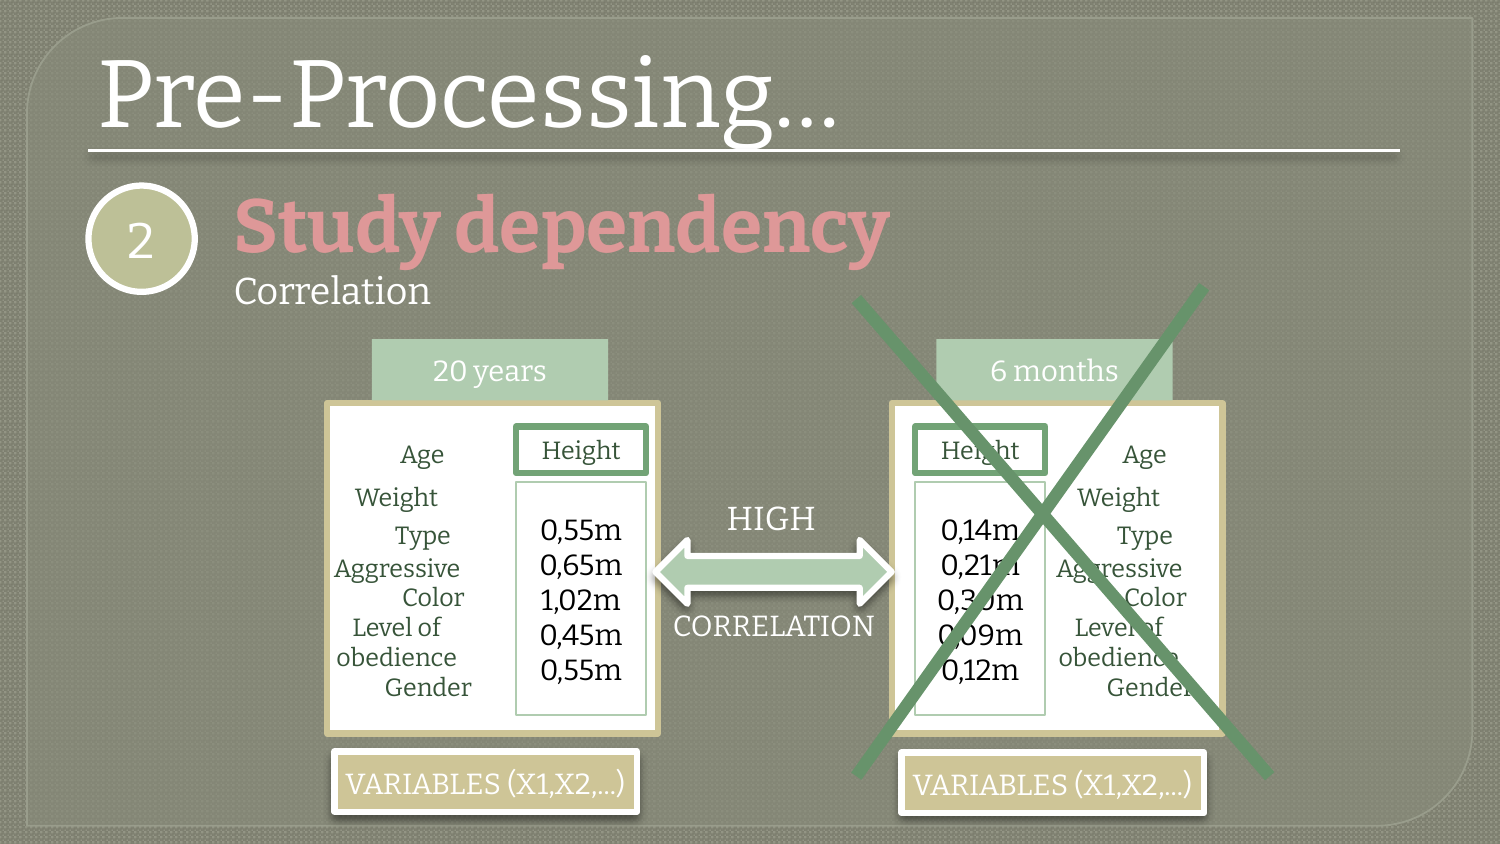

# Pre-Processing…
Study dependency
Correlation

2
20 years

Height
Age
Weight
Type
Aggressive
Level of obedience
Gender
0,55m
0,65m
1,02m
0,45m
0,55m
Color
6 months

Height
Age
Weight
Type
Aggressive
Level of obedience
Gender
0,14m
0,21m
0,30m
0,09m
0,12m
Color
HIGH

 CORRELATION

VARIABLES (X1,X2,...)

VARIABLES (X1,X2,...)